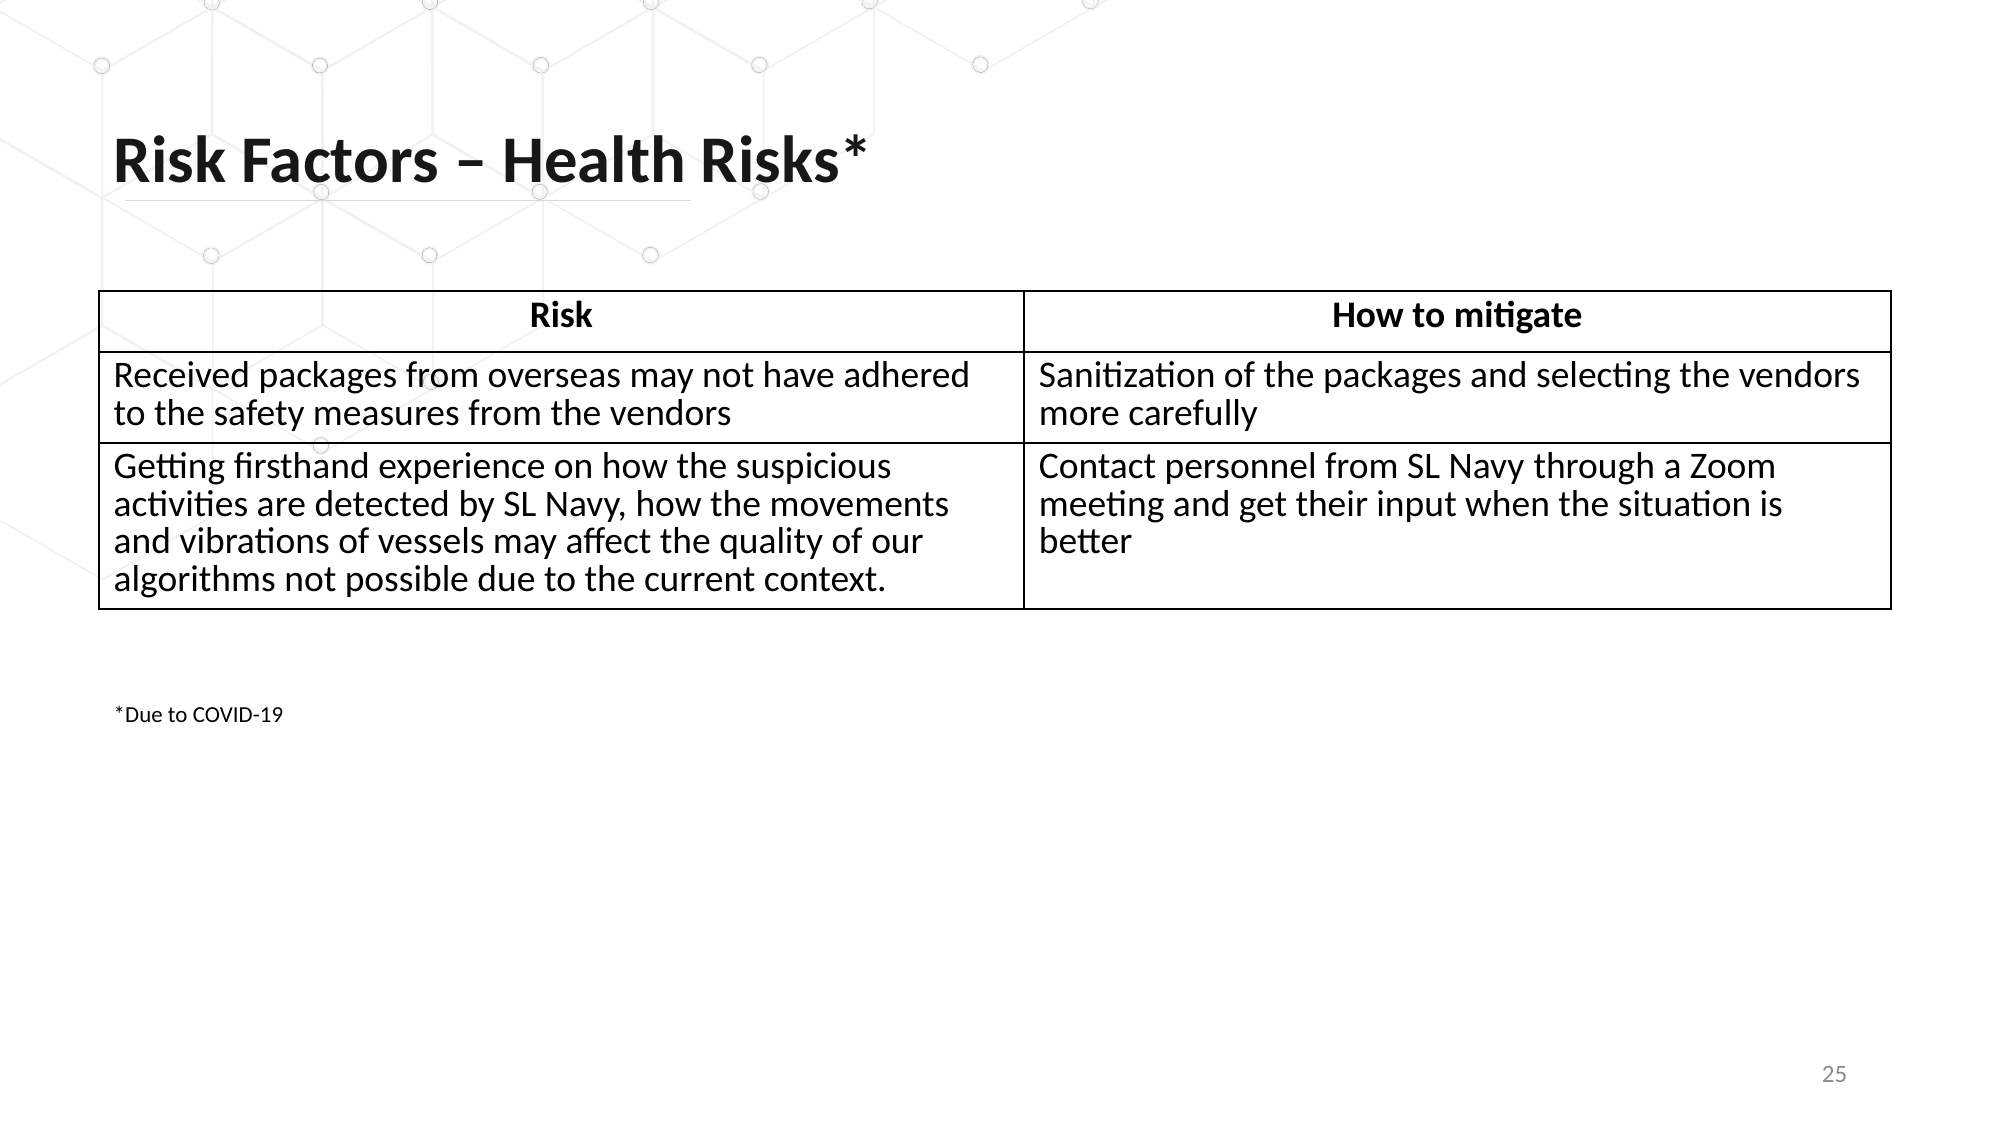

Risk Factors – Health Risks*
| Risk | How to mitigate |
| --- | --- |
| Received packages from overseas may not have adhered to the safety measures from the vendors | Sanitization of the packages and selecting the vendors more carefully |
| Getting firsthand experience on how the suspicious activities are detected by SL Navy, how the movements and vibrations of vessels may affect the quality of our algorithms not possible due to the current context. | Contact personnel from SL Navy through a Zoom meeting and get their input when the situation is better |
*Due to COVID-19
25